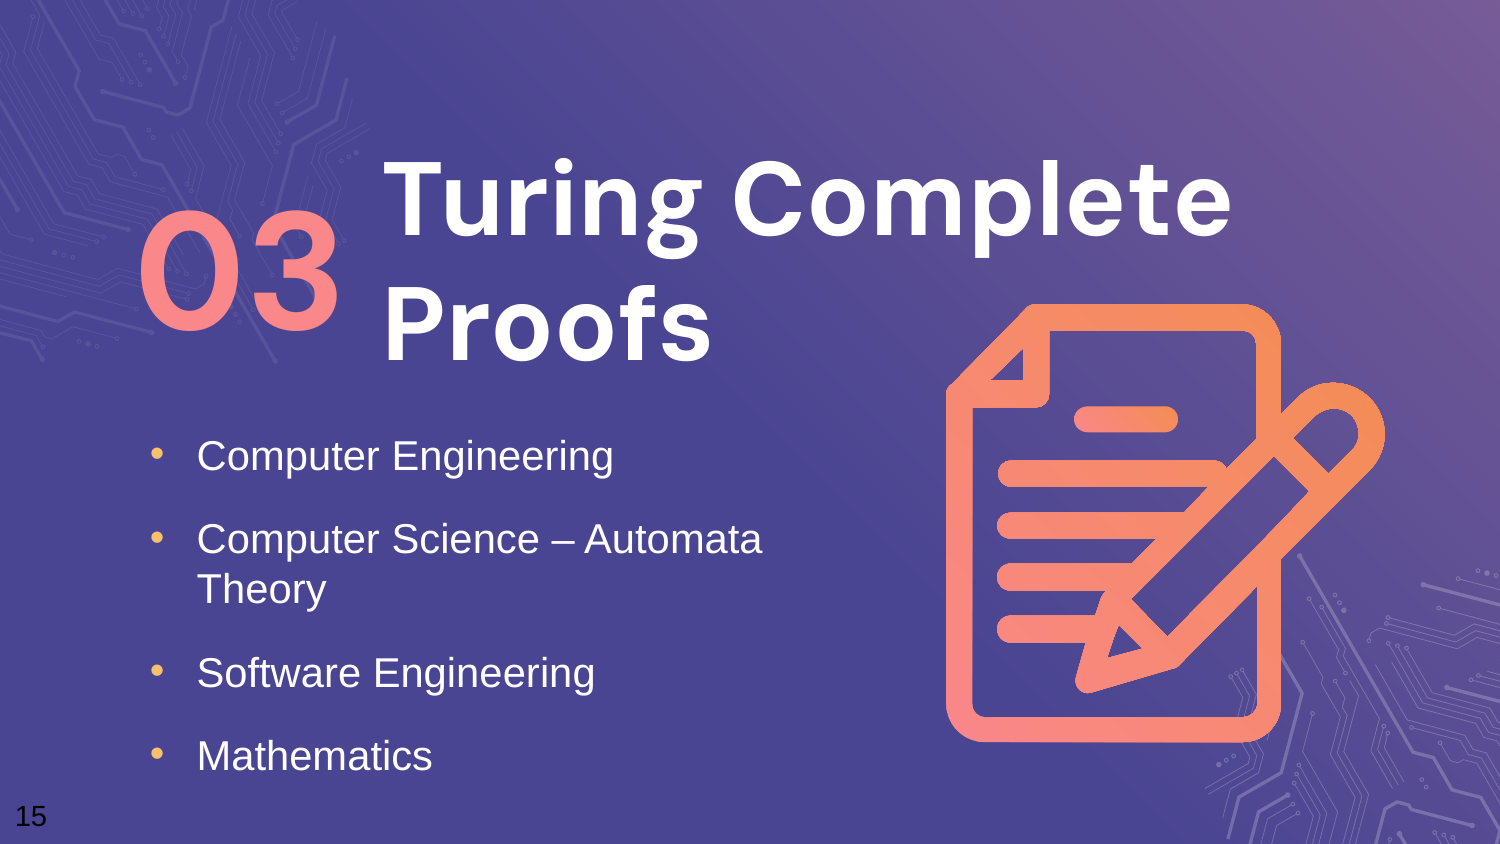

# Turing Complete Proofs
03

Computer Engineering
Computer Science – Automata Theory
Software Engineering
Mathematics
15